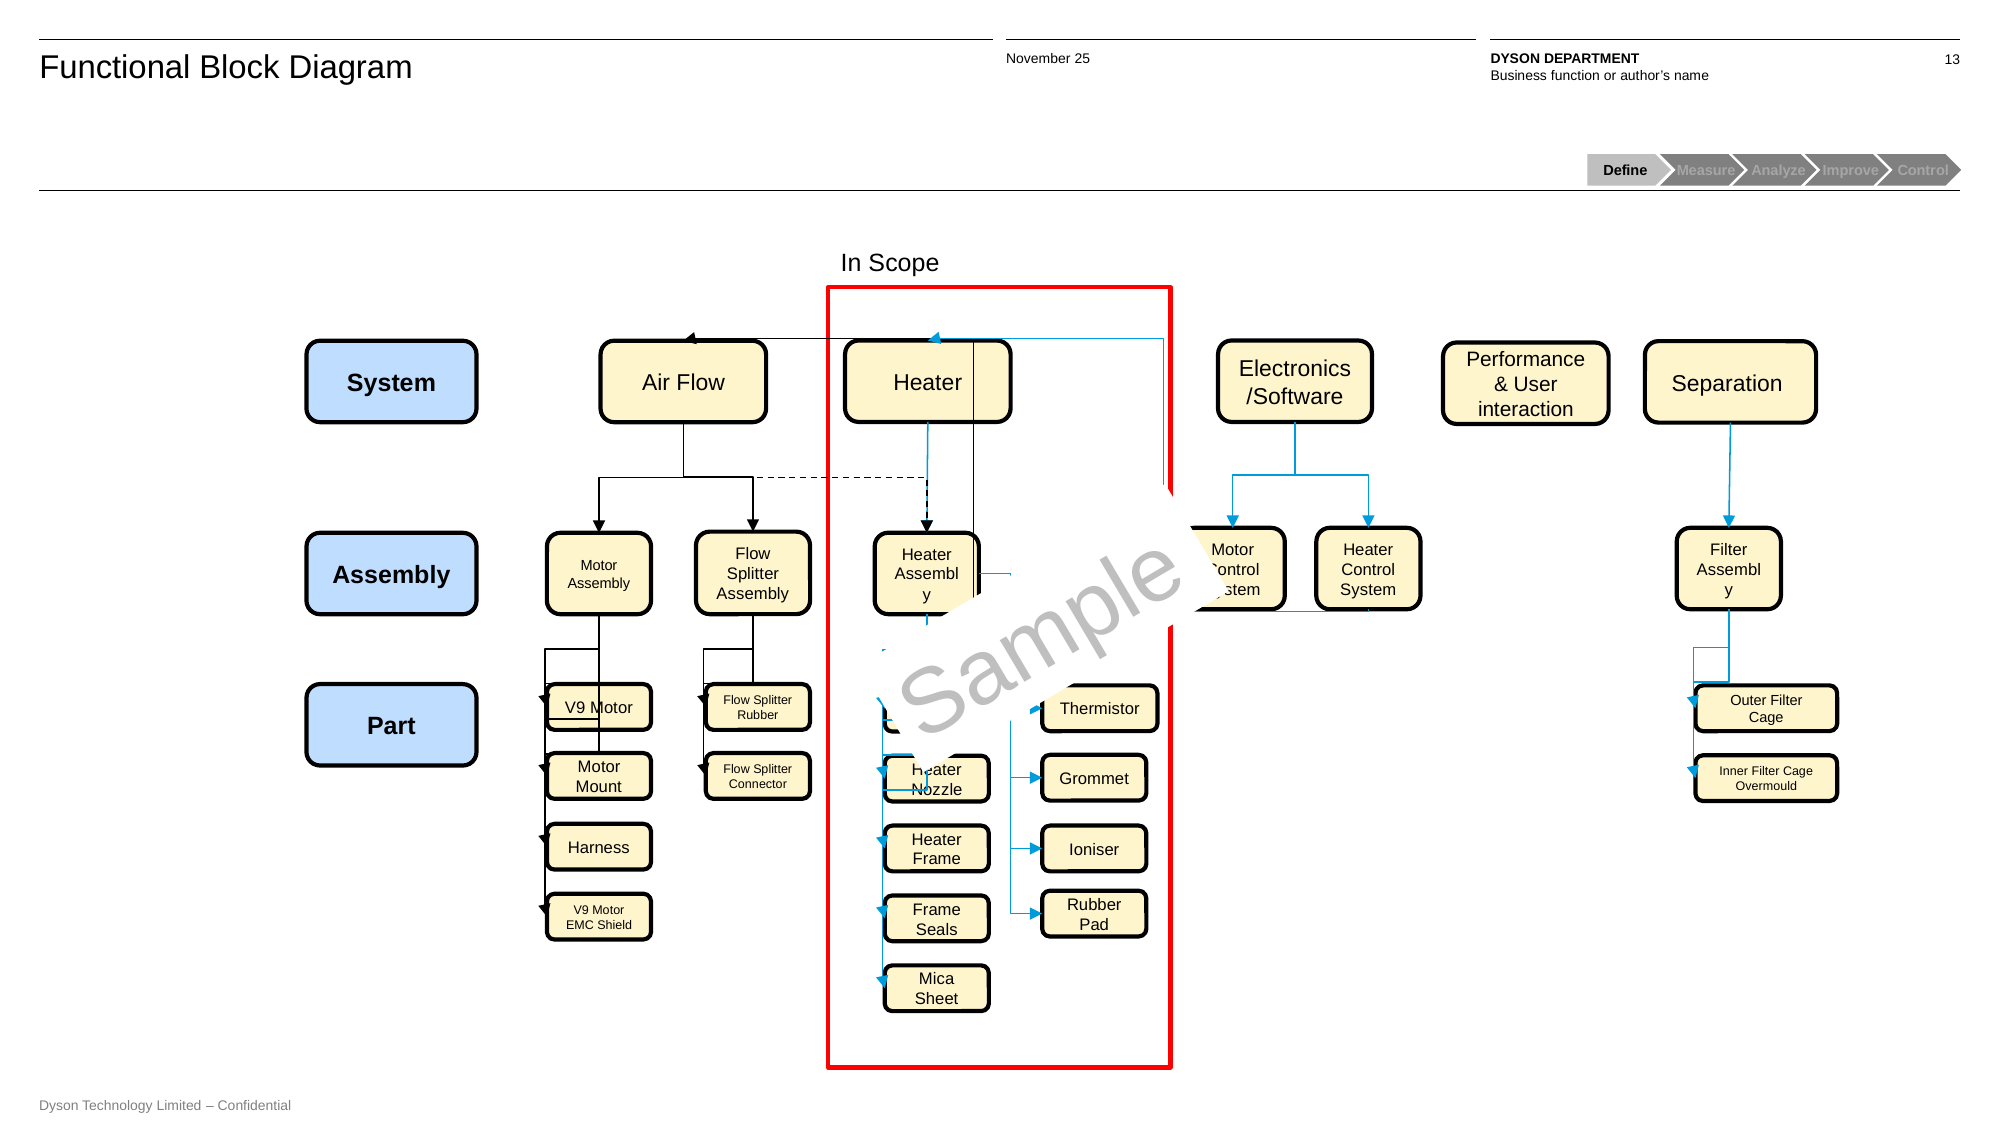

Functional Block Diagram
Define
  Measure
  Analyze
  Improve
  Control
In Scope

Heater
Electronics/Software
System
Air Flow
Separation
Performance & User interaction
Motor Control System
Heater Control System
Filter Assembly
Flow Splitter Assembly
Heater Assembly
Assembly
Motor Assembly
Sample
Part
V9 Motor
Flow Splitter Rubber
Thermistor
Outer Filter Cage
Heater
Motor Mount
Flow Splitter Connector
Grommet
Inner Filter Cage Overmould
Heater Nozzle
Harness
Heater Frame
Ioniser
Rubber Pad
V9 Motor EMC Shield
Frame Seals
Mica Sheet